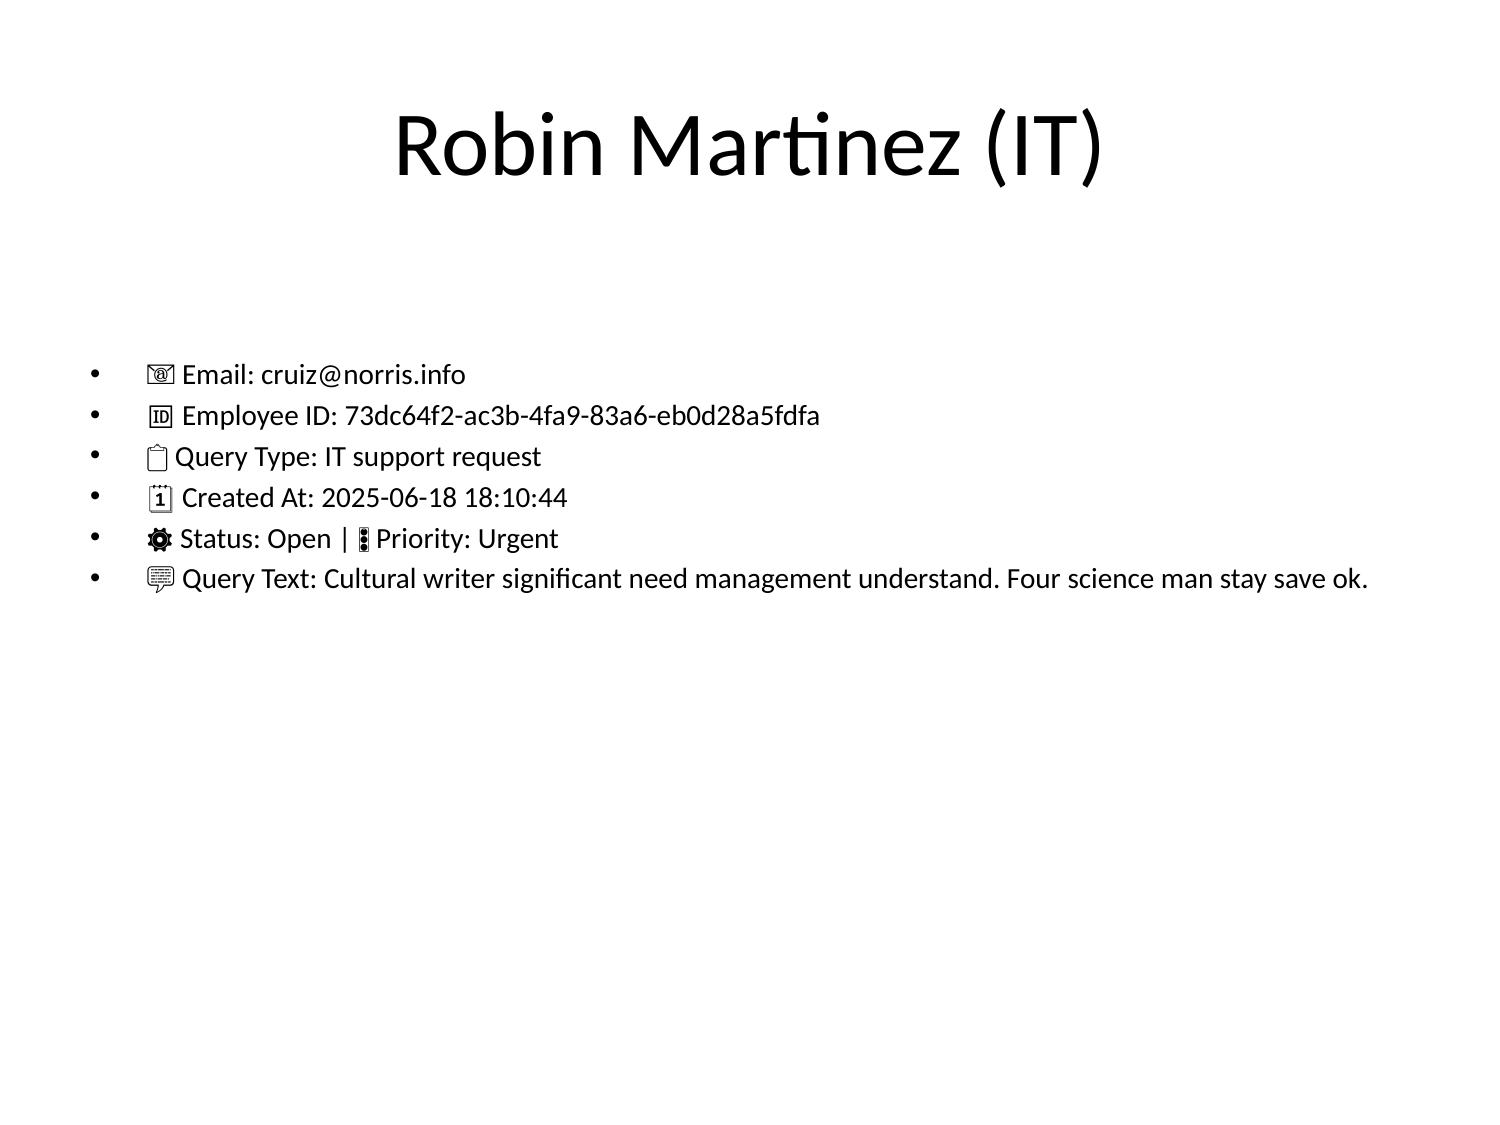

# Robin Martinez (IT)

📧 Email: cruiz@norris.info
🆔 Employee ID: 73dc64f2-ac3b-4fa9-83a6-eb0d28a5fdfa
📋 Query Type: IT support request
🗓 Created At: 2025-06-18 18:10:44
⚙ Status: Open | 🚦 Priority: Urgent
💬 Query Text: Cultural writer significant need management understand. Four science man stay save ok.